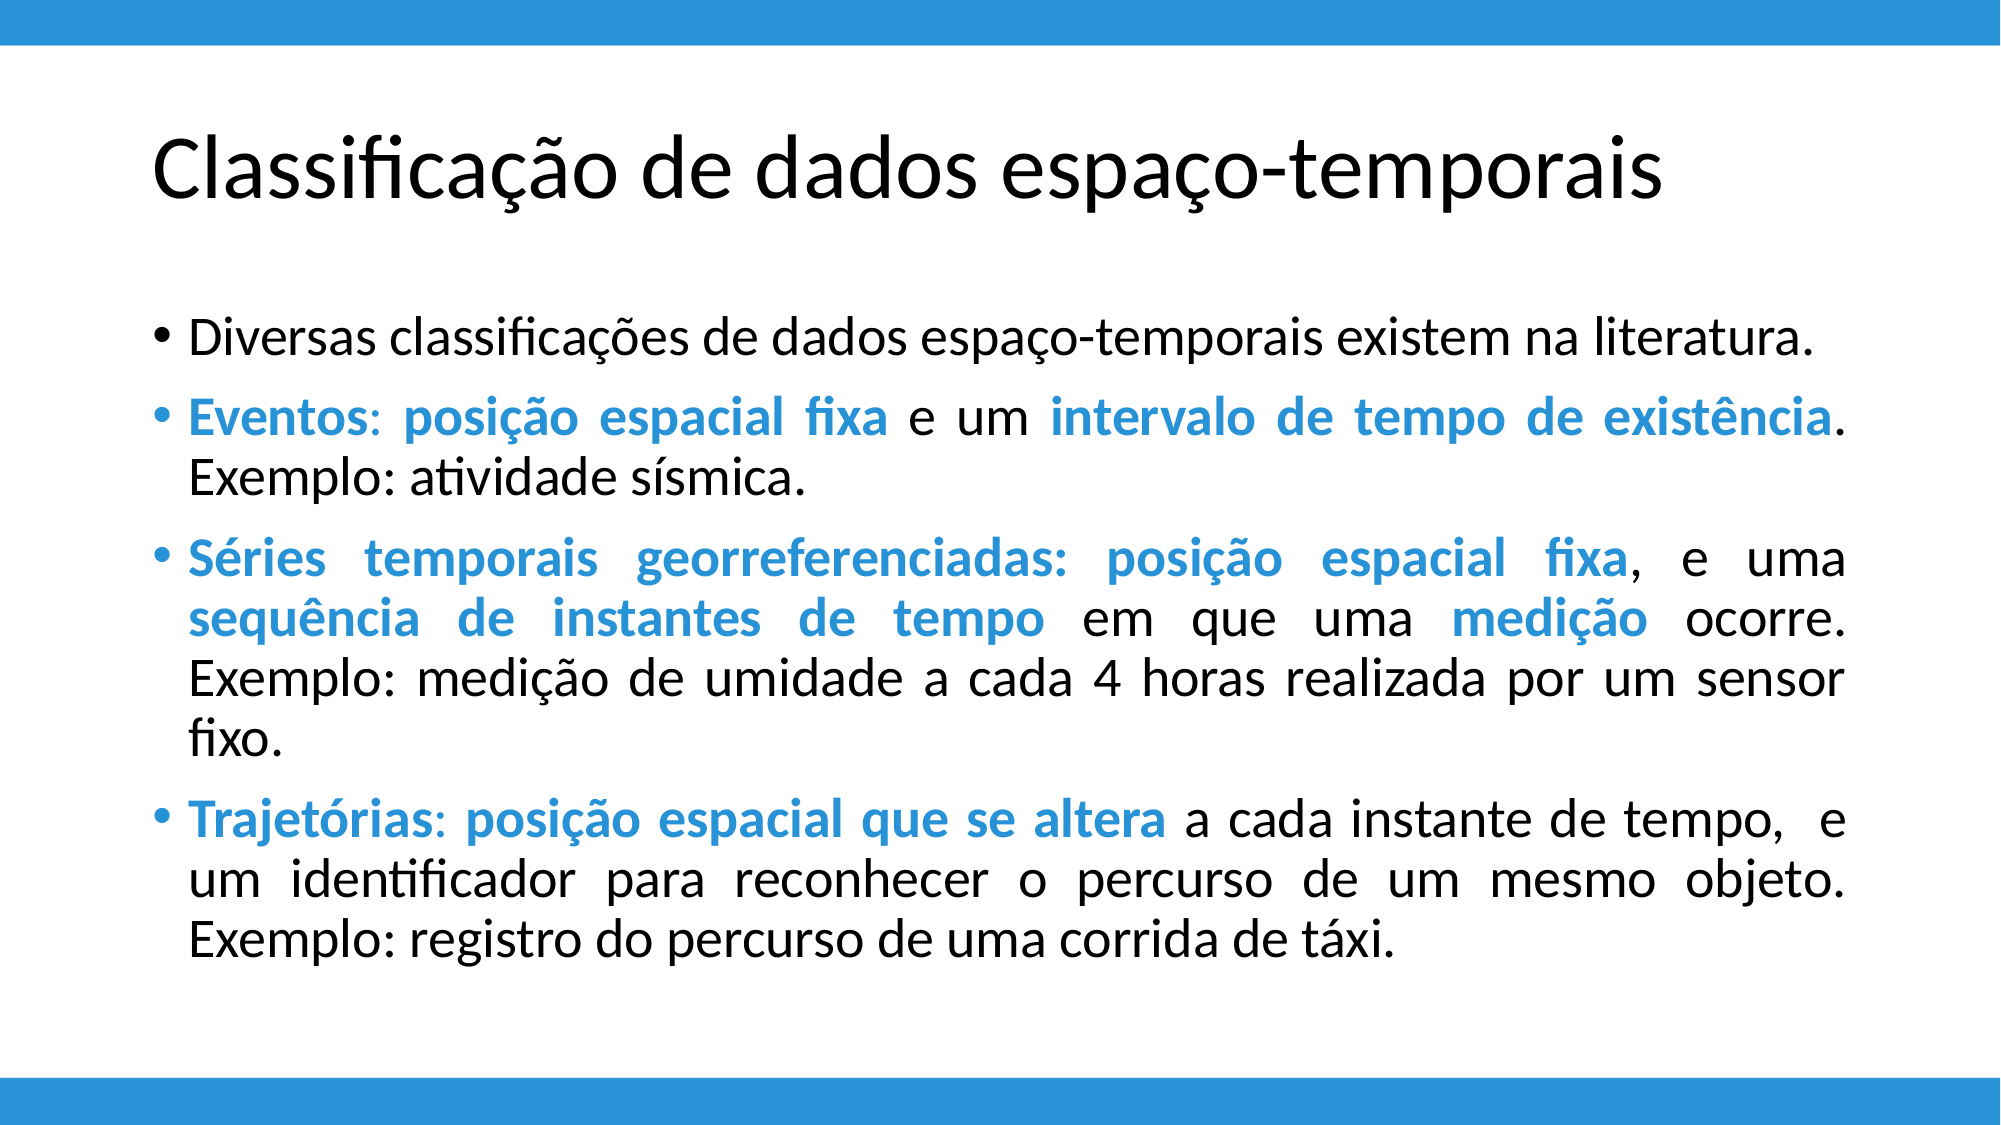

# Classificação de dados espaço-temporais
Diversas classificações de dados espaço-temporais existem na literatura.
Eventos: posição espacial fixa e um intervalo de tempo de existência. Exemplo: atividade sísmica.
Séries temporais georreferenciadas: posição espacial fixa, e uma sequência de instantes de tempo em que uma medição ocorre. Exemplo: medição de umidade a cada 4 horas realizada por um sensor fixo.
Trajetórias: posição espacial que se altera a cada instante de tempo,  e um identificador para reconhecer o percurso de um mesmo objeto. Exemplo: registro do percurso de uma corrida de táxi.